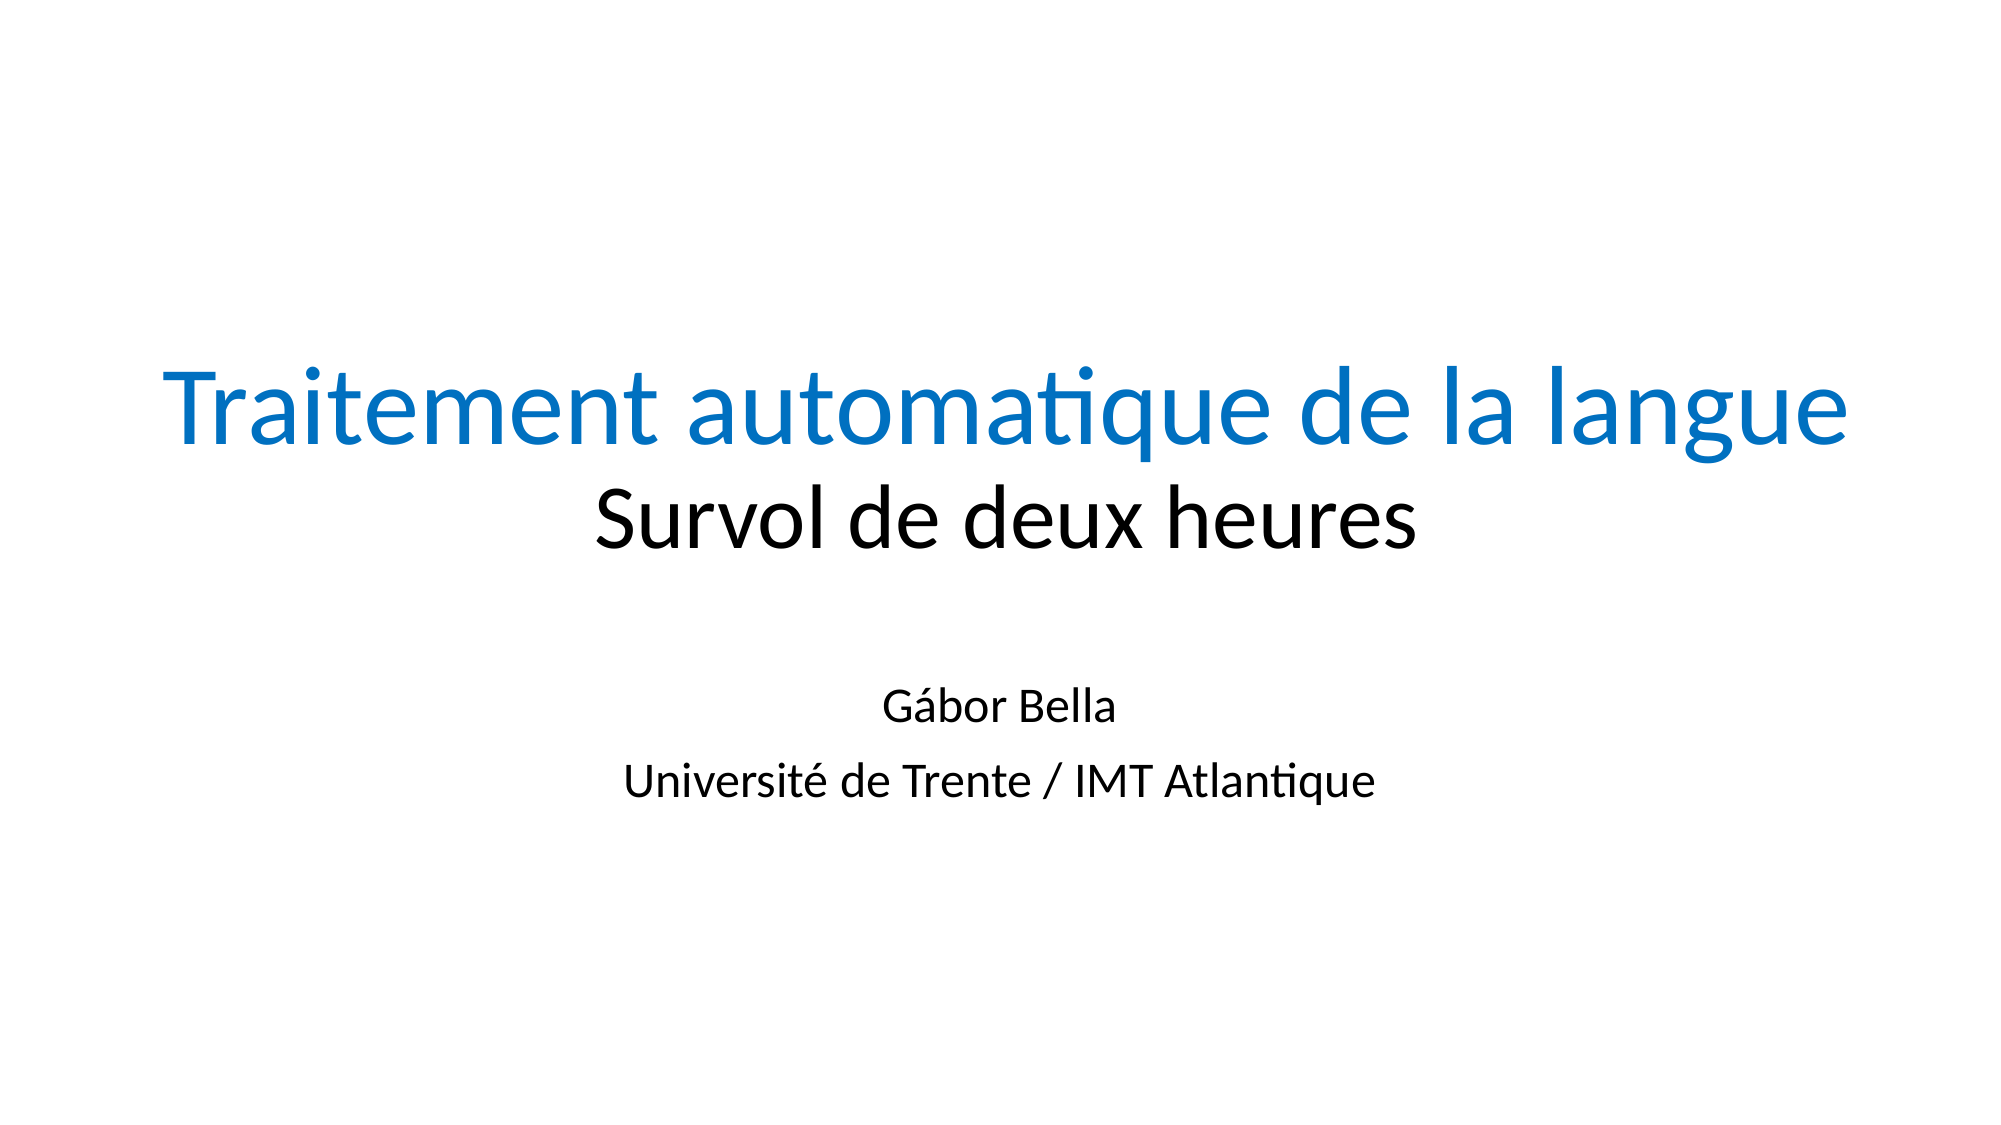

# Traitement automatique de la langue Survol de deux heures

Gábor Bella
Université de Trente / IMT Atlantique